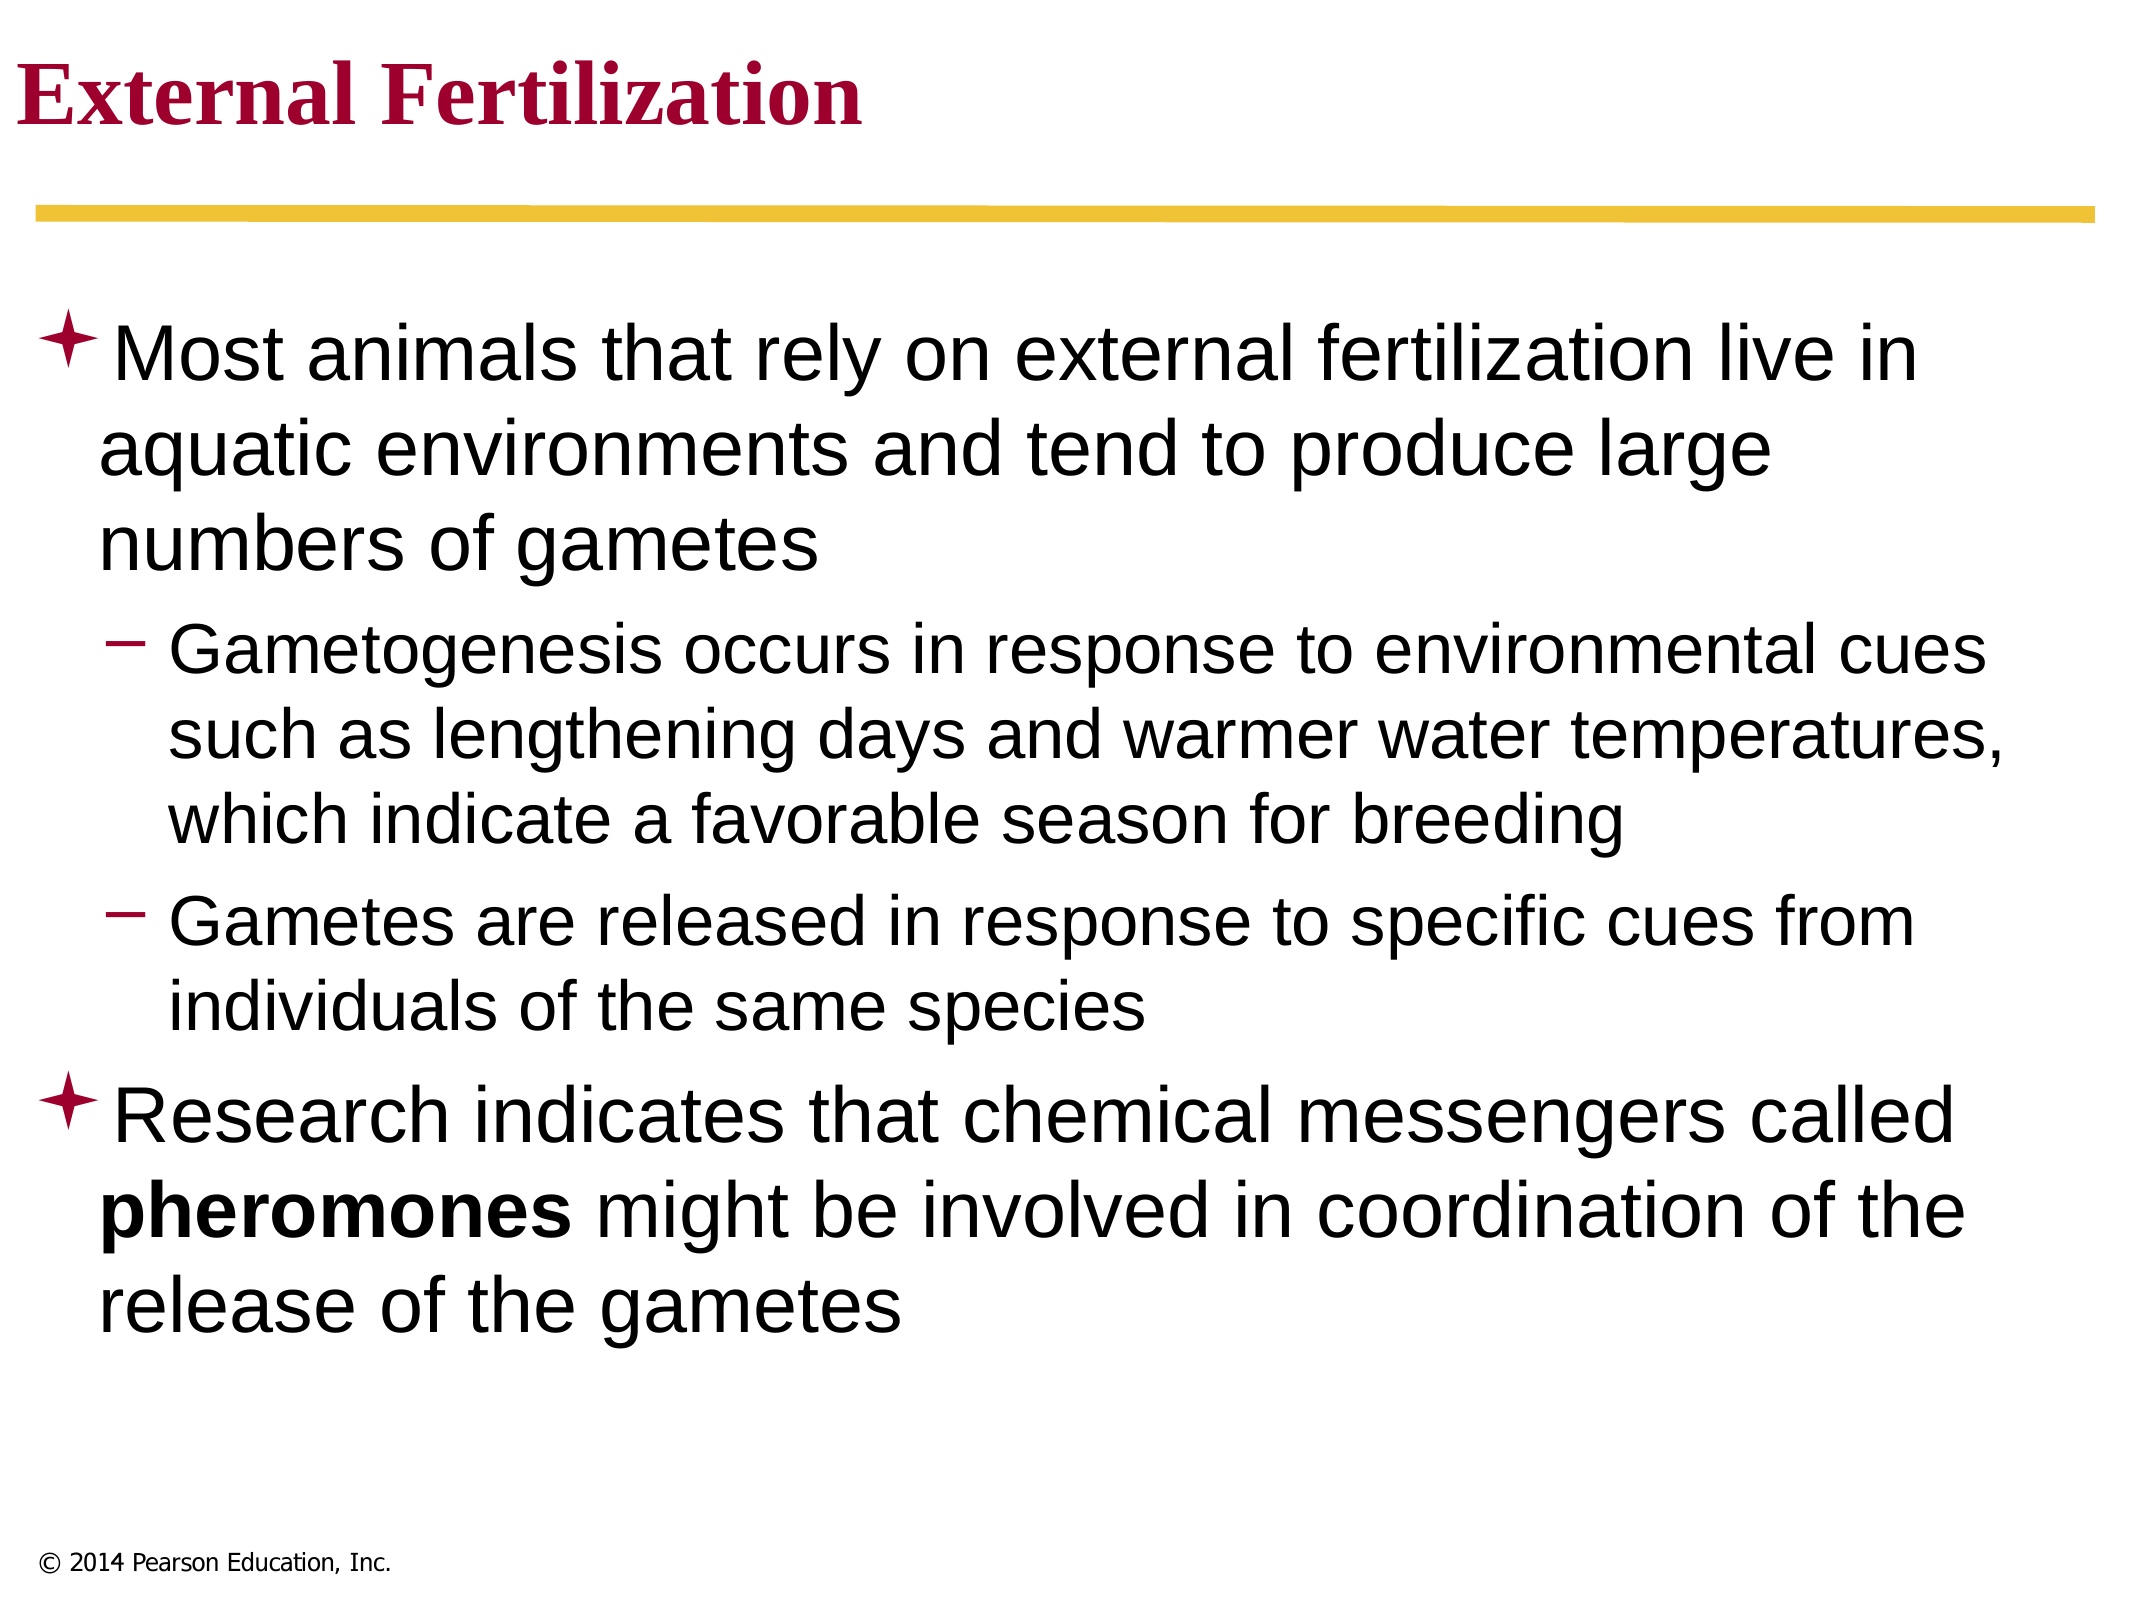

External Fertilization

Most animals that rely on external fertilization live in aquatic environments and tend to produce large numbers of gametes
Gametogenesis occurs in response to environmental cues such as lengthening days and warmer water temperatures, which indicate a favorable season for breeding
Gametes are released in response to specific cues from individuals of the same species
Research indicates that chemical messengers called pheromones might be involved in coordination of the release of the gametes